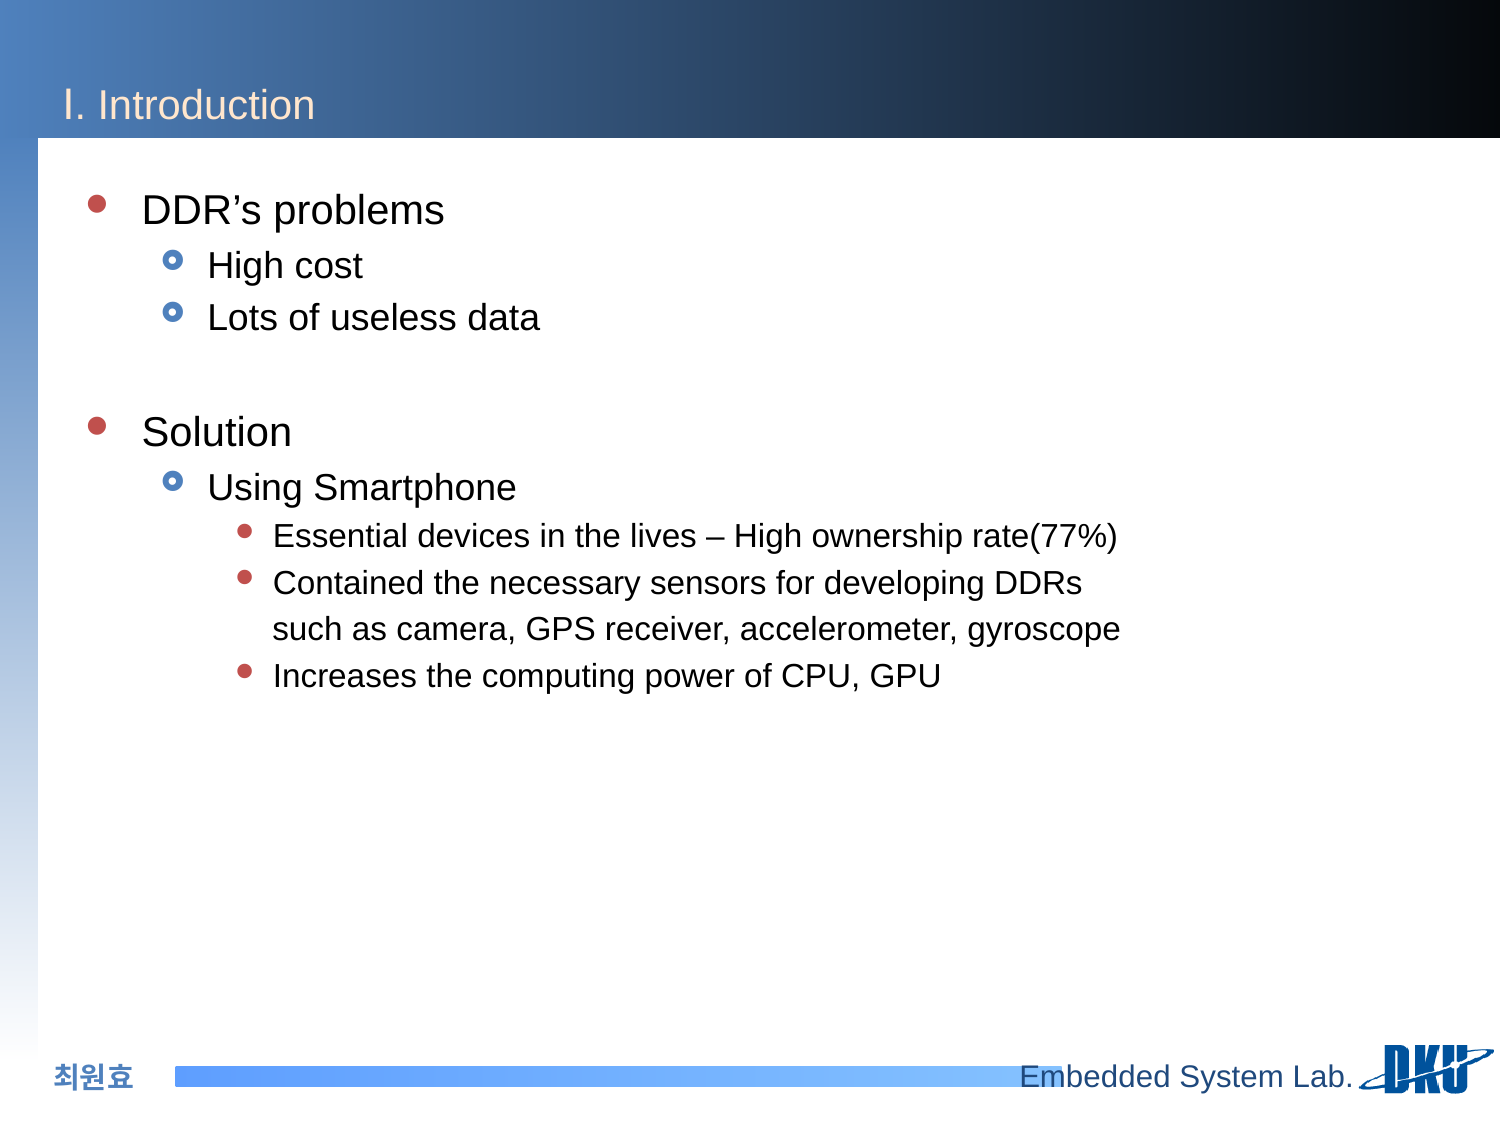

# Ⅰ. Introduction
DDR’s problems
High cost
Lots of useless data

Solution
Using Smartphone
Essential devices in the lives – High ownership rate(77%)
Contained the necessary sensors for developing DDRs
    such as camera, GPS receiver, accelerometer, gyroscope
Increases the computing power of CPU, GPU